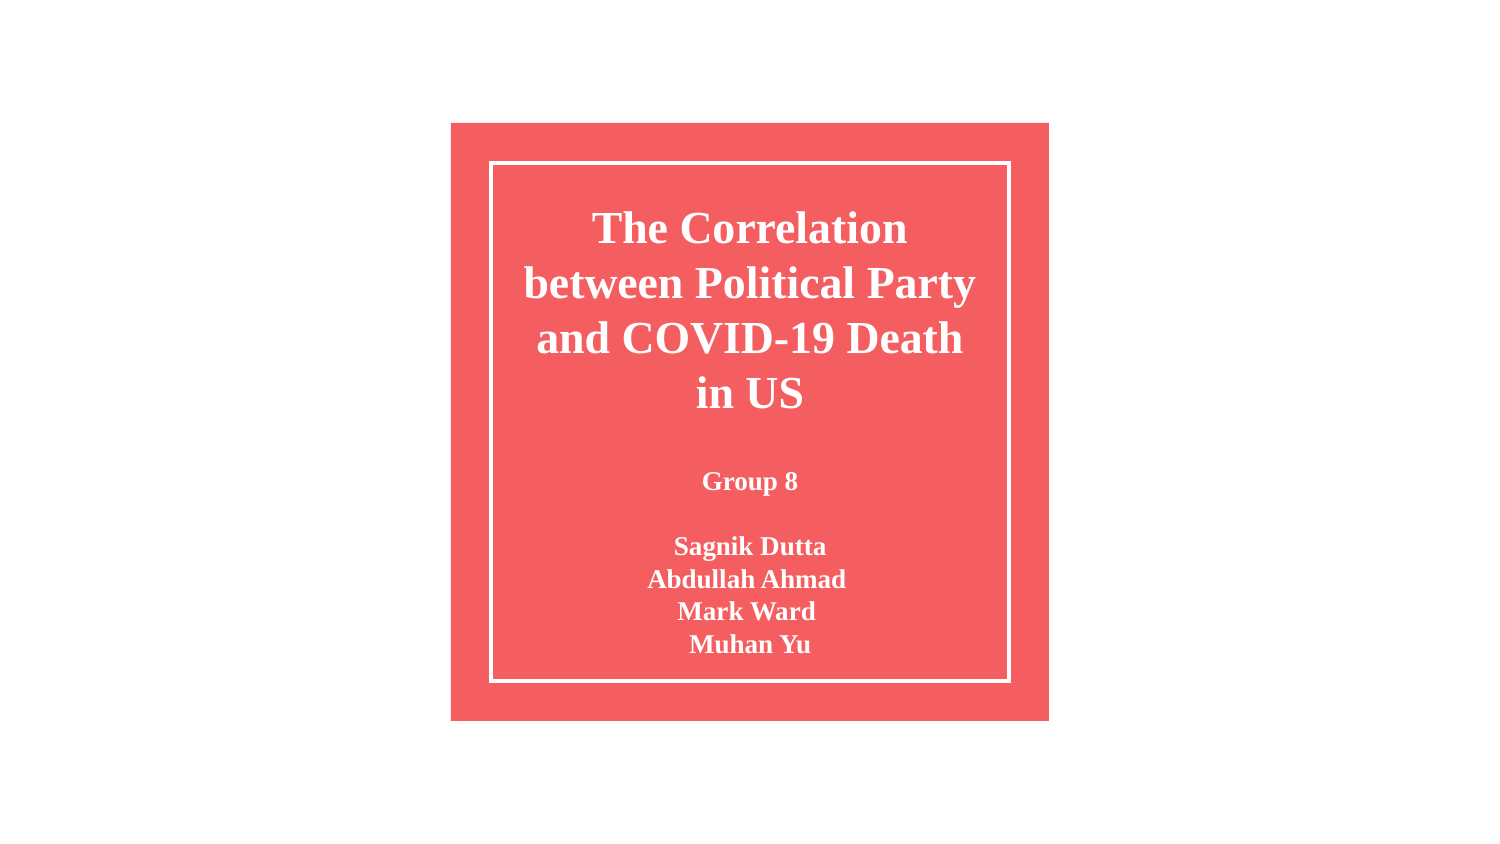

# The Correlation between Political Party and COVID-19 Death in US
Group 8

Sagnik Dutta
Abdullah Ahmad
Mark Ward
Muhan Yu